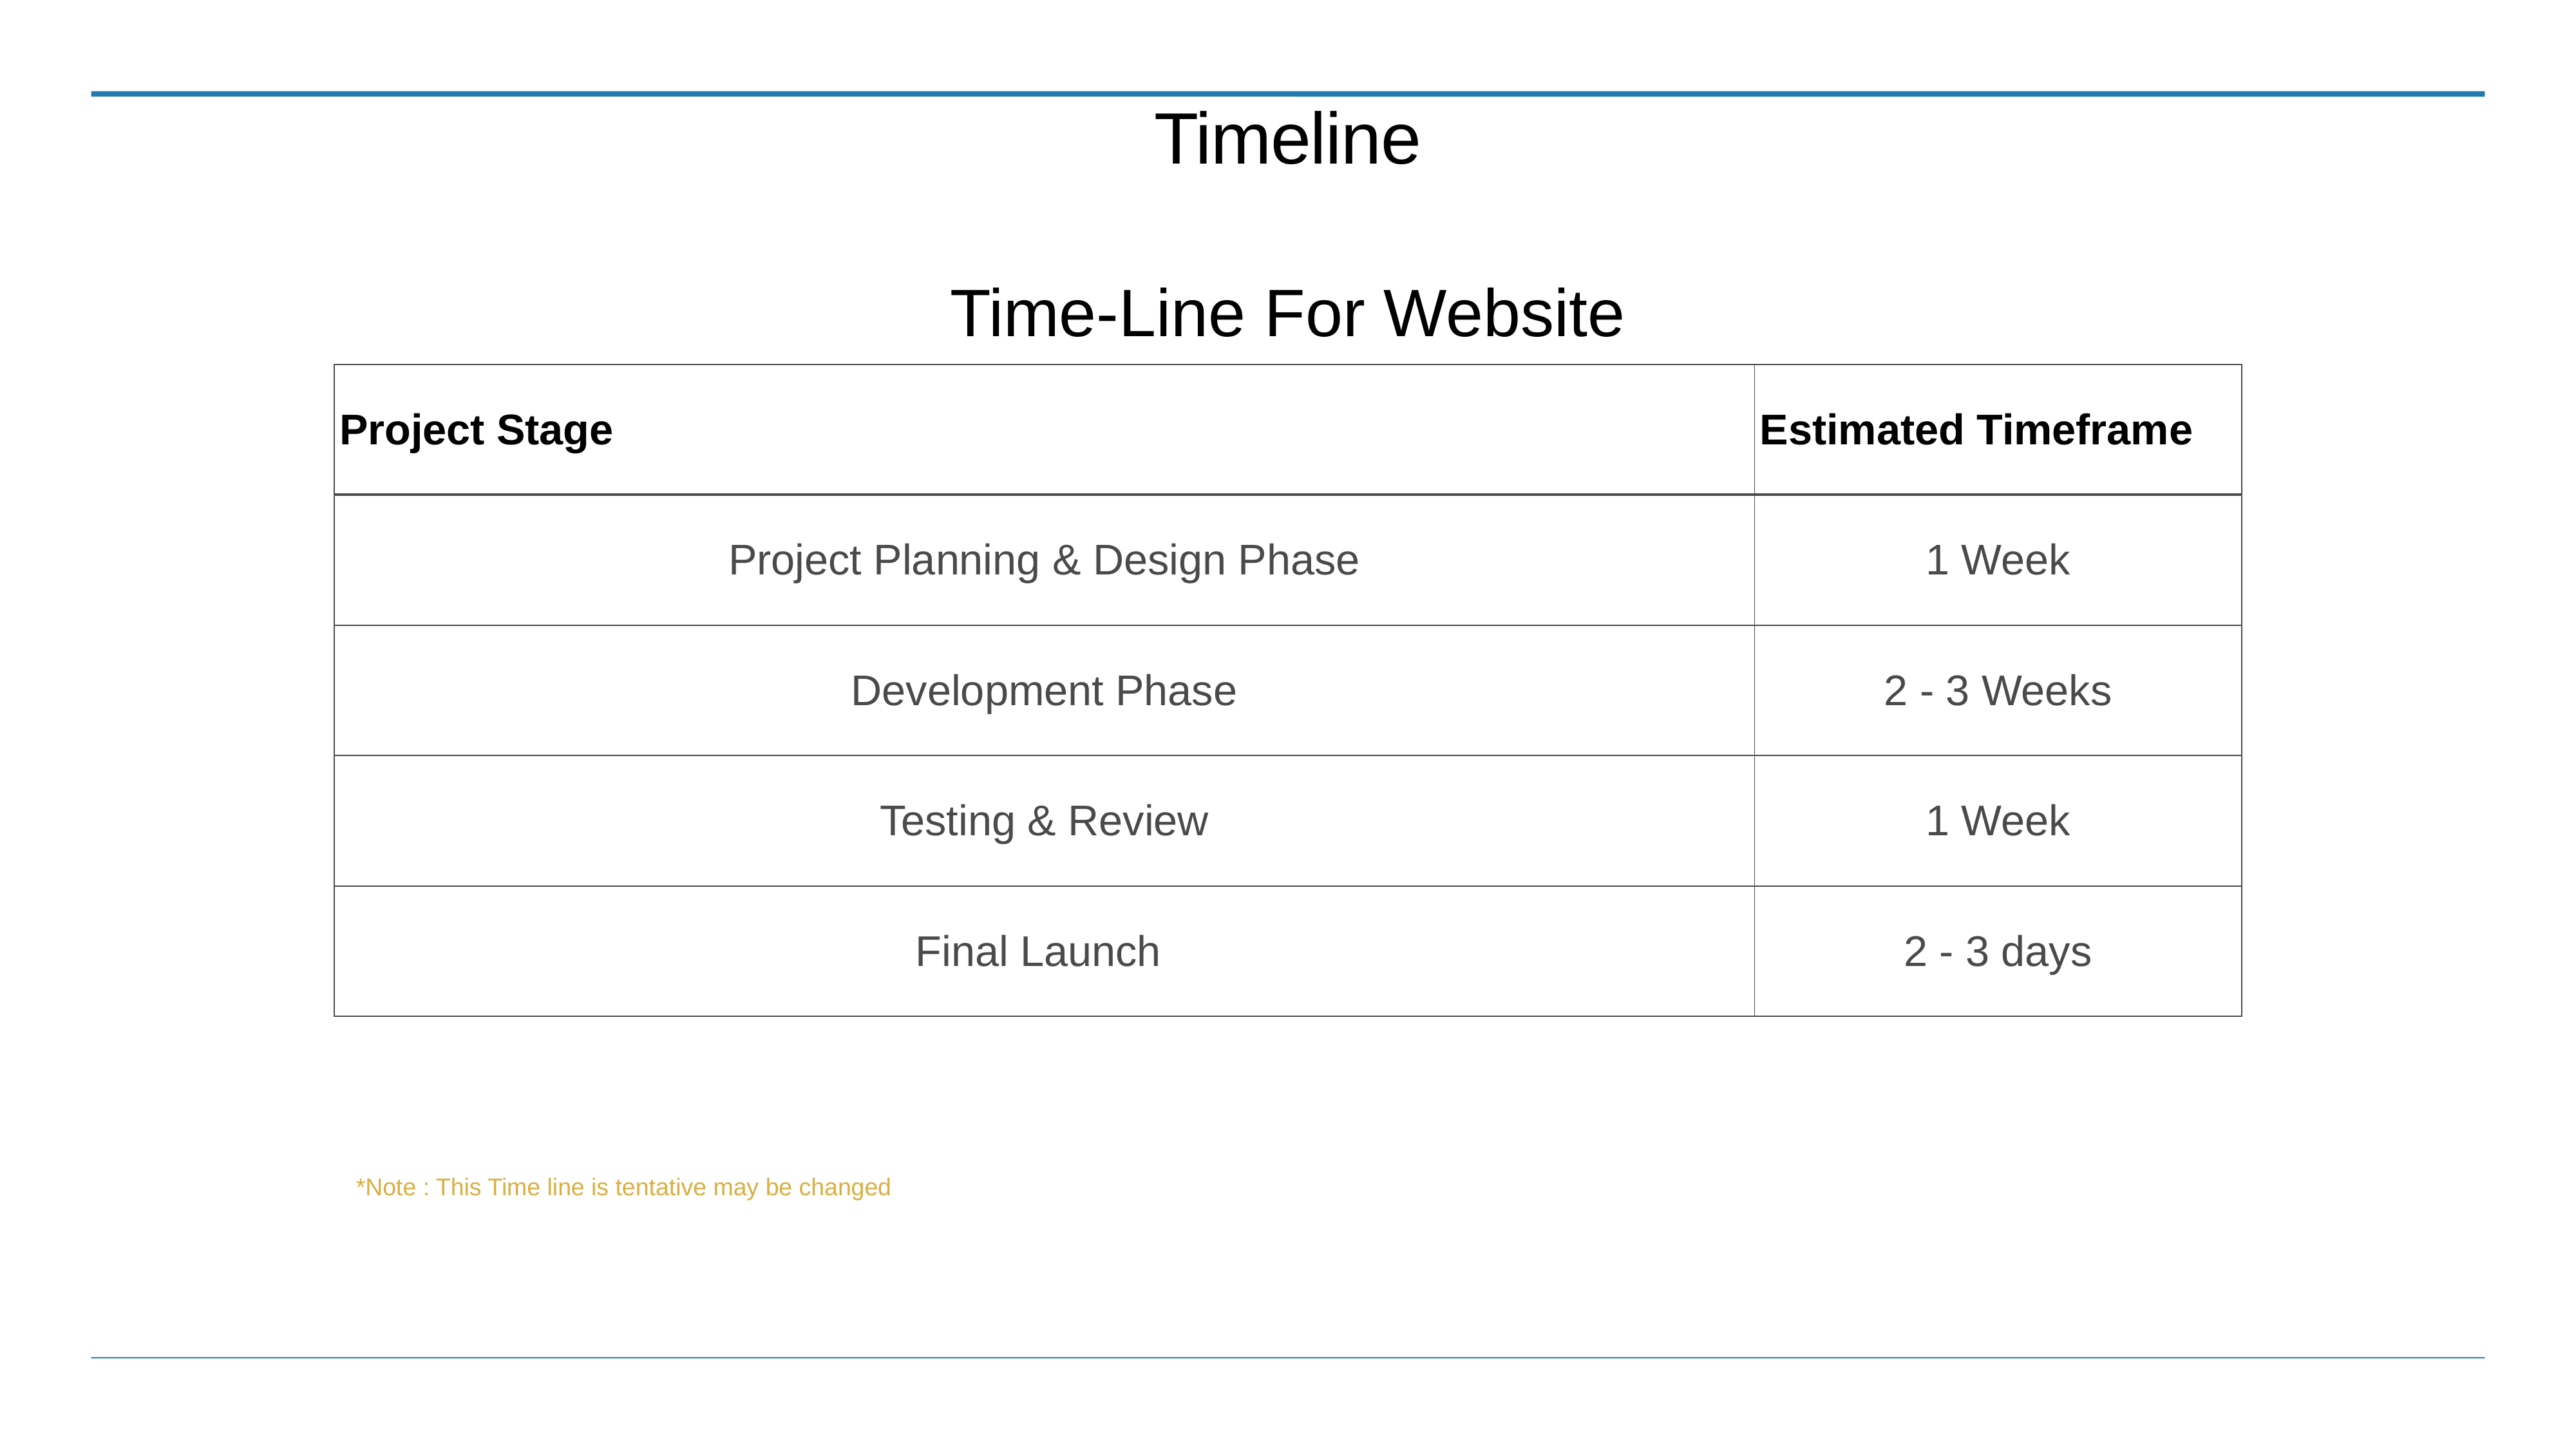

# Timeline
| Time-Line For Website |  |
| --- | --- |
| Project Stage | Estimated Timeframe |
| Project Planning & Design Phase | 1 Week |
| Development Phase | 2 - 3 Weeks |
| Testing & Review | 1 Week |
| Final Launch | 2 - 3 days |
*Note : This Time line is tentative may be changed
6